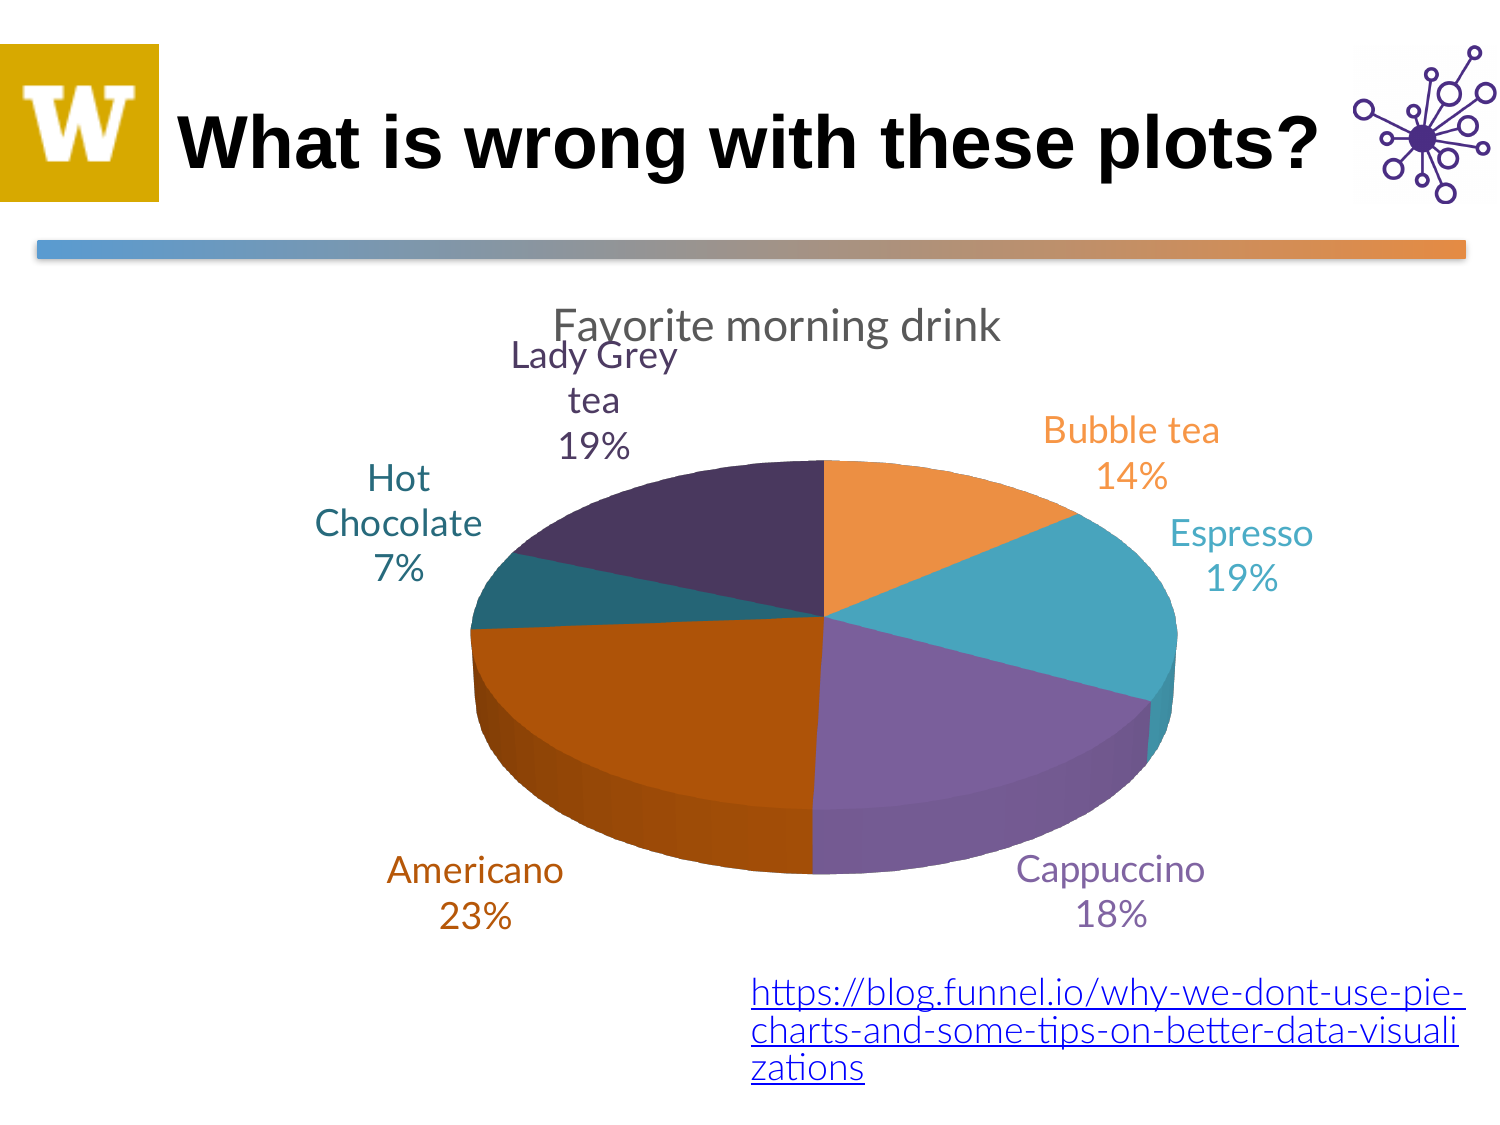

# What is wrong with these plots?

[unsupported chart]

https://blog.funnel.io/why-we-dont-use-pie-charts-and-some-tips-on-better-data-visualizations